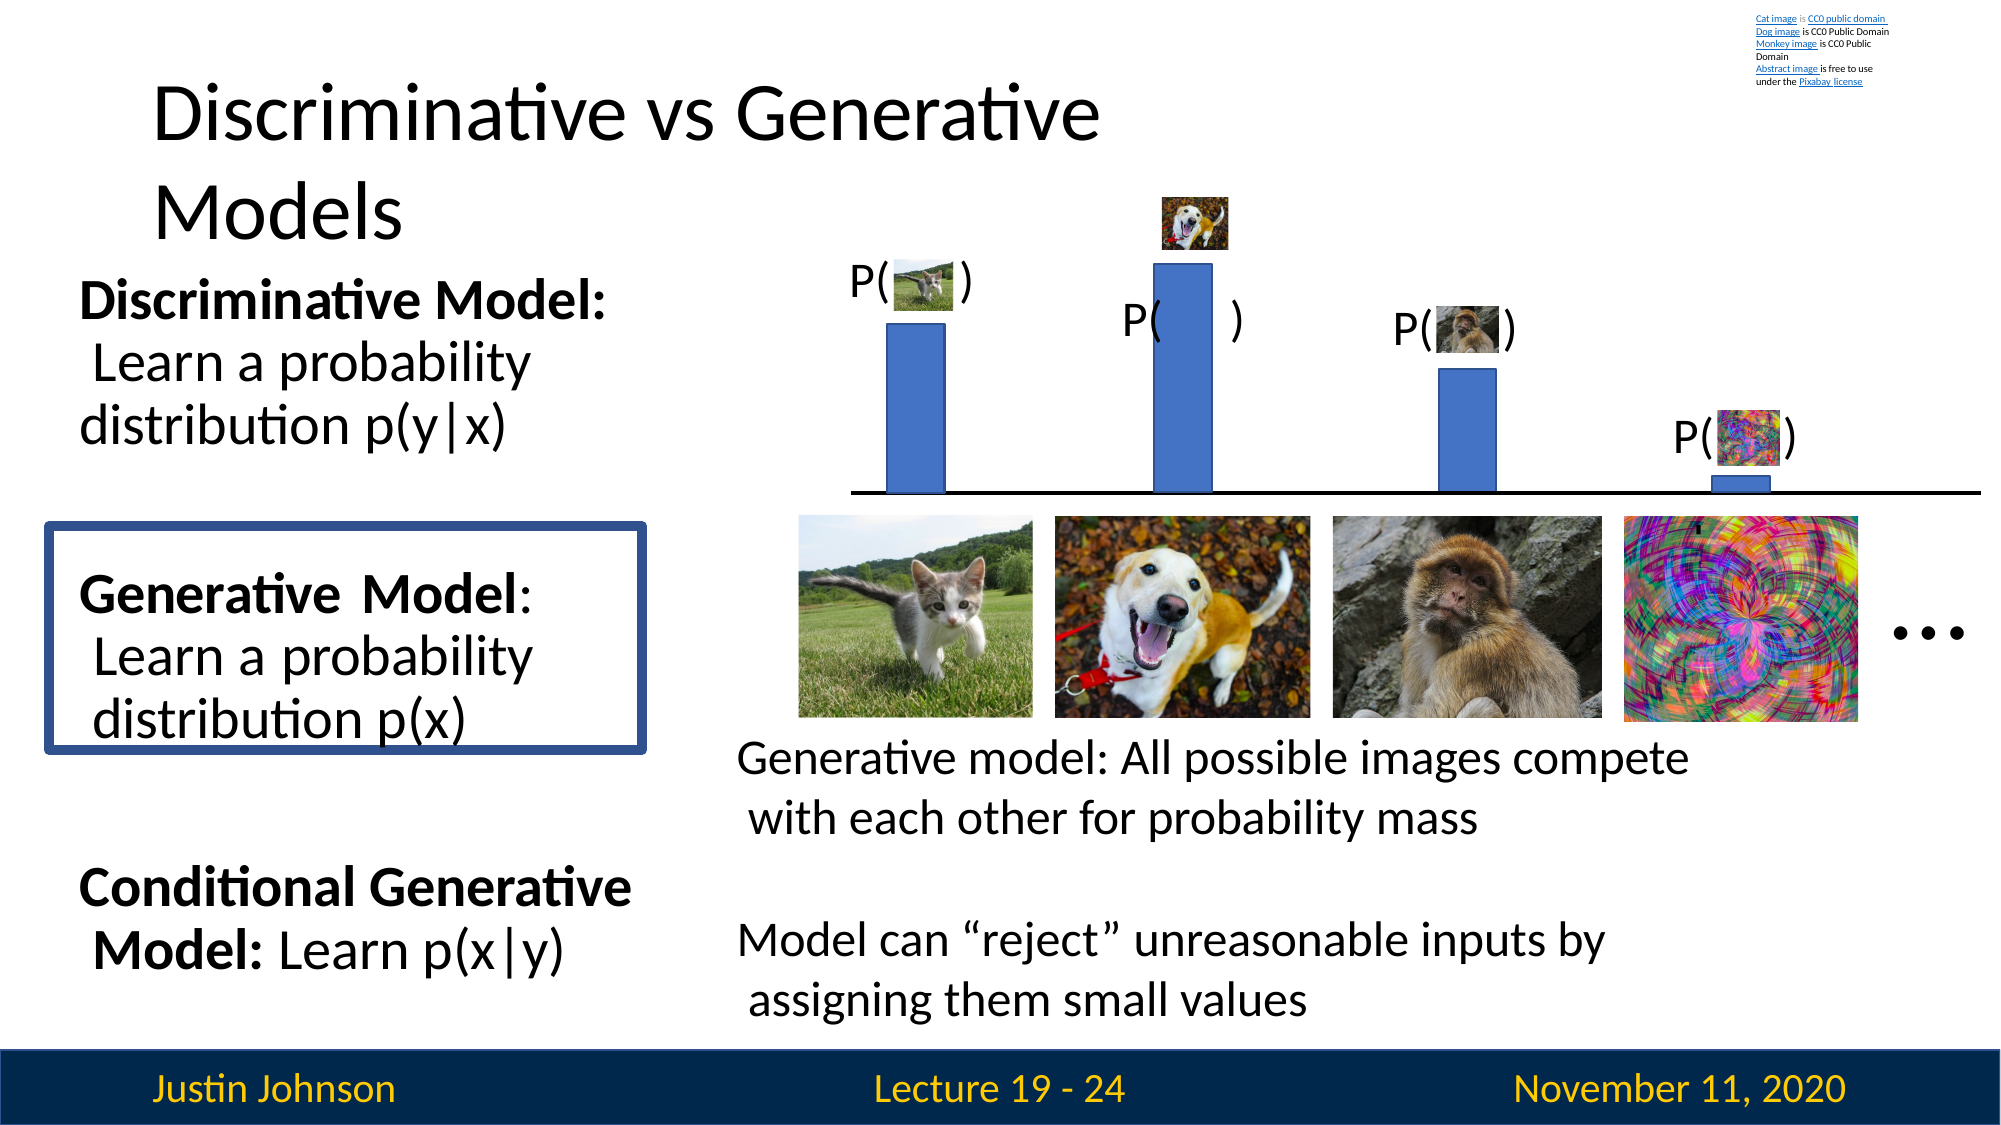

Discriminative vs Generative Models
P(	)
Cat image is CC0 public domain  Dog image is CC0 Public Domain
Monkey image is CC0 Public Domain
Abstract image is free to use under the Pixabay license

P(	)
Discriminative Model:  Learn a probability  distribution p(y|x)

P(	)

P(	)

…
Generative Model:  Learn a probability  distribution p(x)
Generative model: All possible images compete  with each other for probability mass
Conditional Generative  Model: Learn p(x|y)
Model can “reject” unreasonable inputs by  assigning them small values
Justin Johnson
November 11, 2020
Lecture 19 - 24